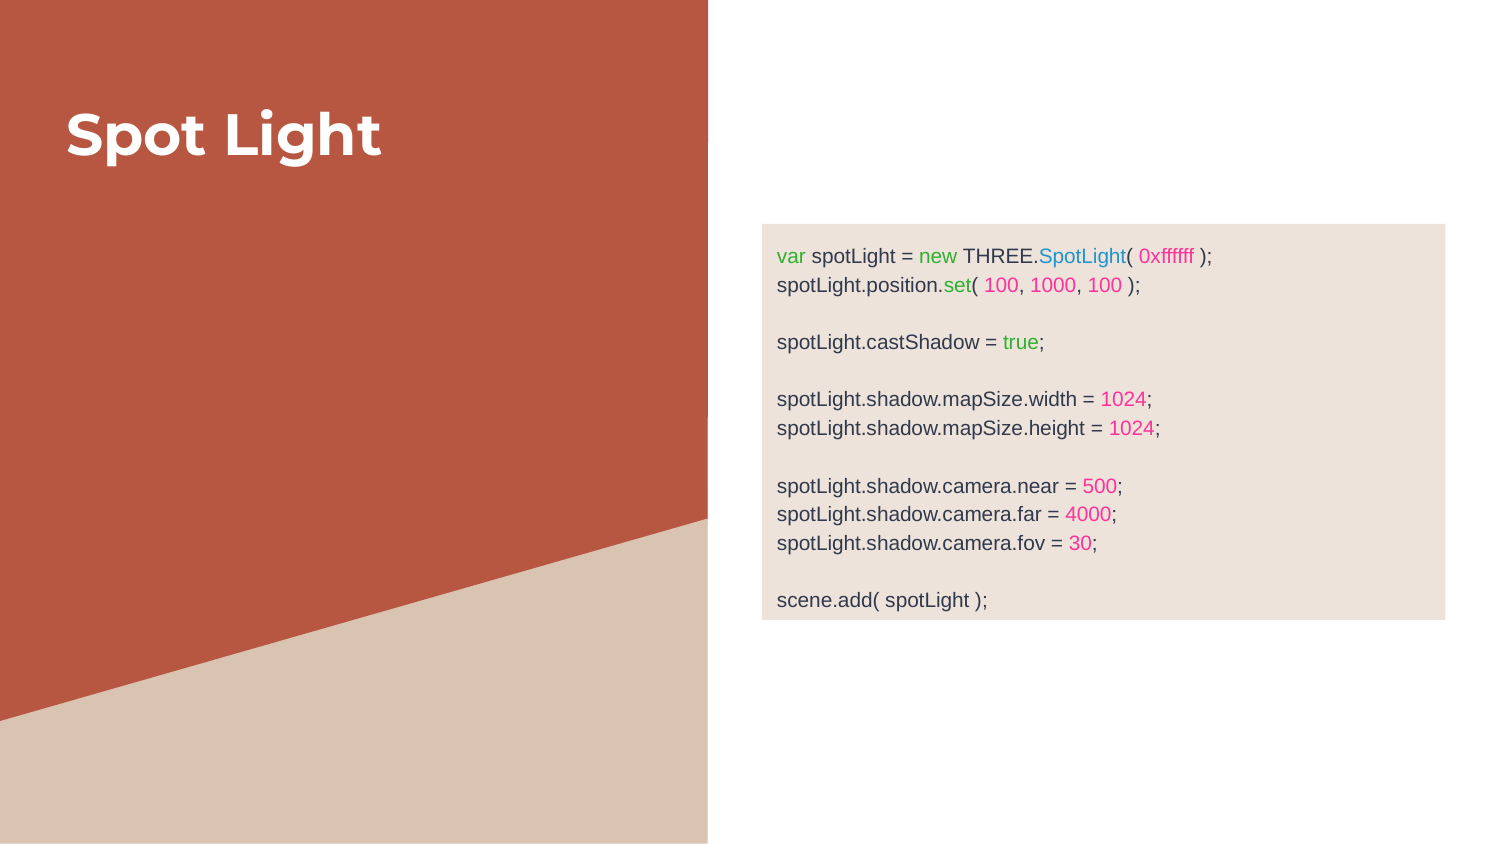

# Spot Light

var spotLight = new THREE.SpotLight( 0xffffff );
spotLight.position.set( 100, 1000, 100 );

spotLight.castShadow = true;

spotLight.shadow.mapSize.width = 1024;
spotLight.shadow.mapSize.height = 1024;

spotLight.shadow.camera.near = 500;
spotLight.shadow.camera.far = 4000;
spotLight.shadow.camera.fov = 30;

scene.add( spotLight );